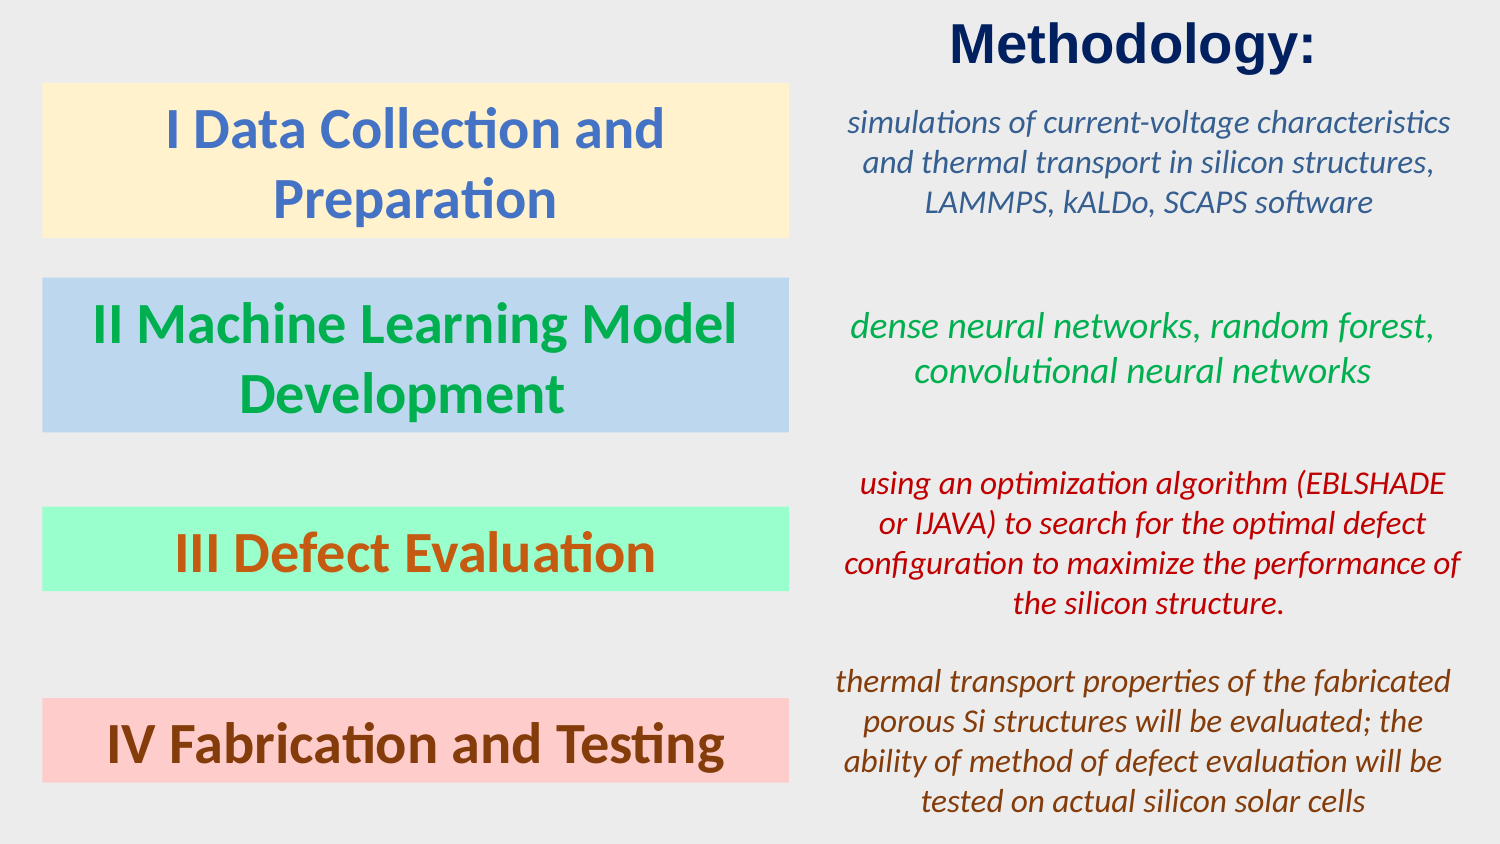

Methodology:
I Data Collection and Preparation
simulations of current-voltage characteristics and thermal transport in silicon structures,
LAMMPS, kALDo, SCAPS software
II Machine Learning Model Development
dense neural networks, random forest, convolutional neural networks
using an optimization algorithm (EBLSHADE or IJAVA) to search for the optimal defect configuration to maximize the performance of the silicon structure.
III Defect Evaluation
thermal transport properties of the fabricated porous Si structures will be evaluated; the ability of method of defect evaluation will be tested on actual silicon solar cells
IV Fabrication and Testing